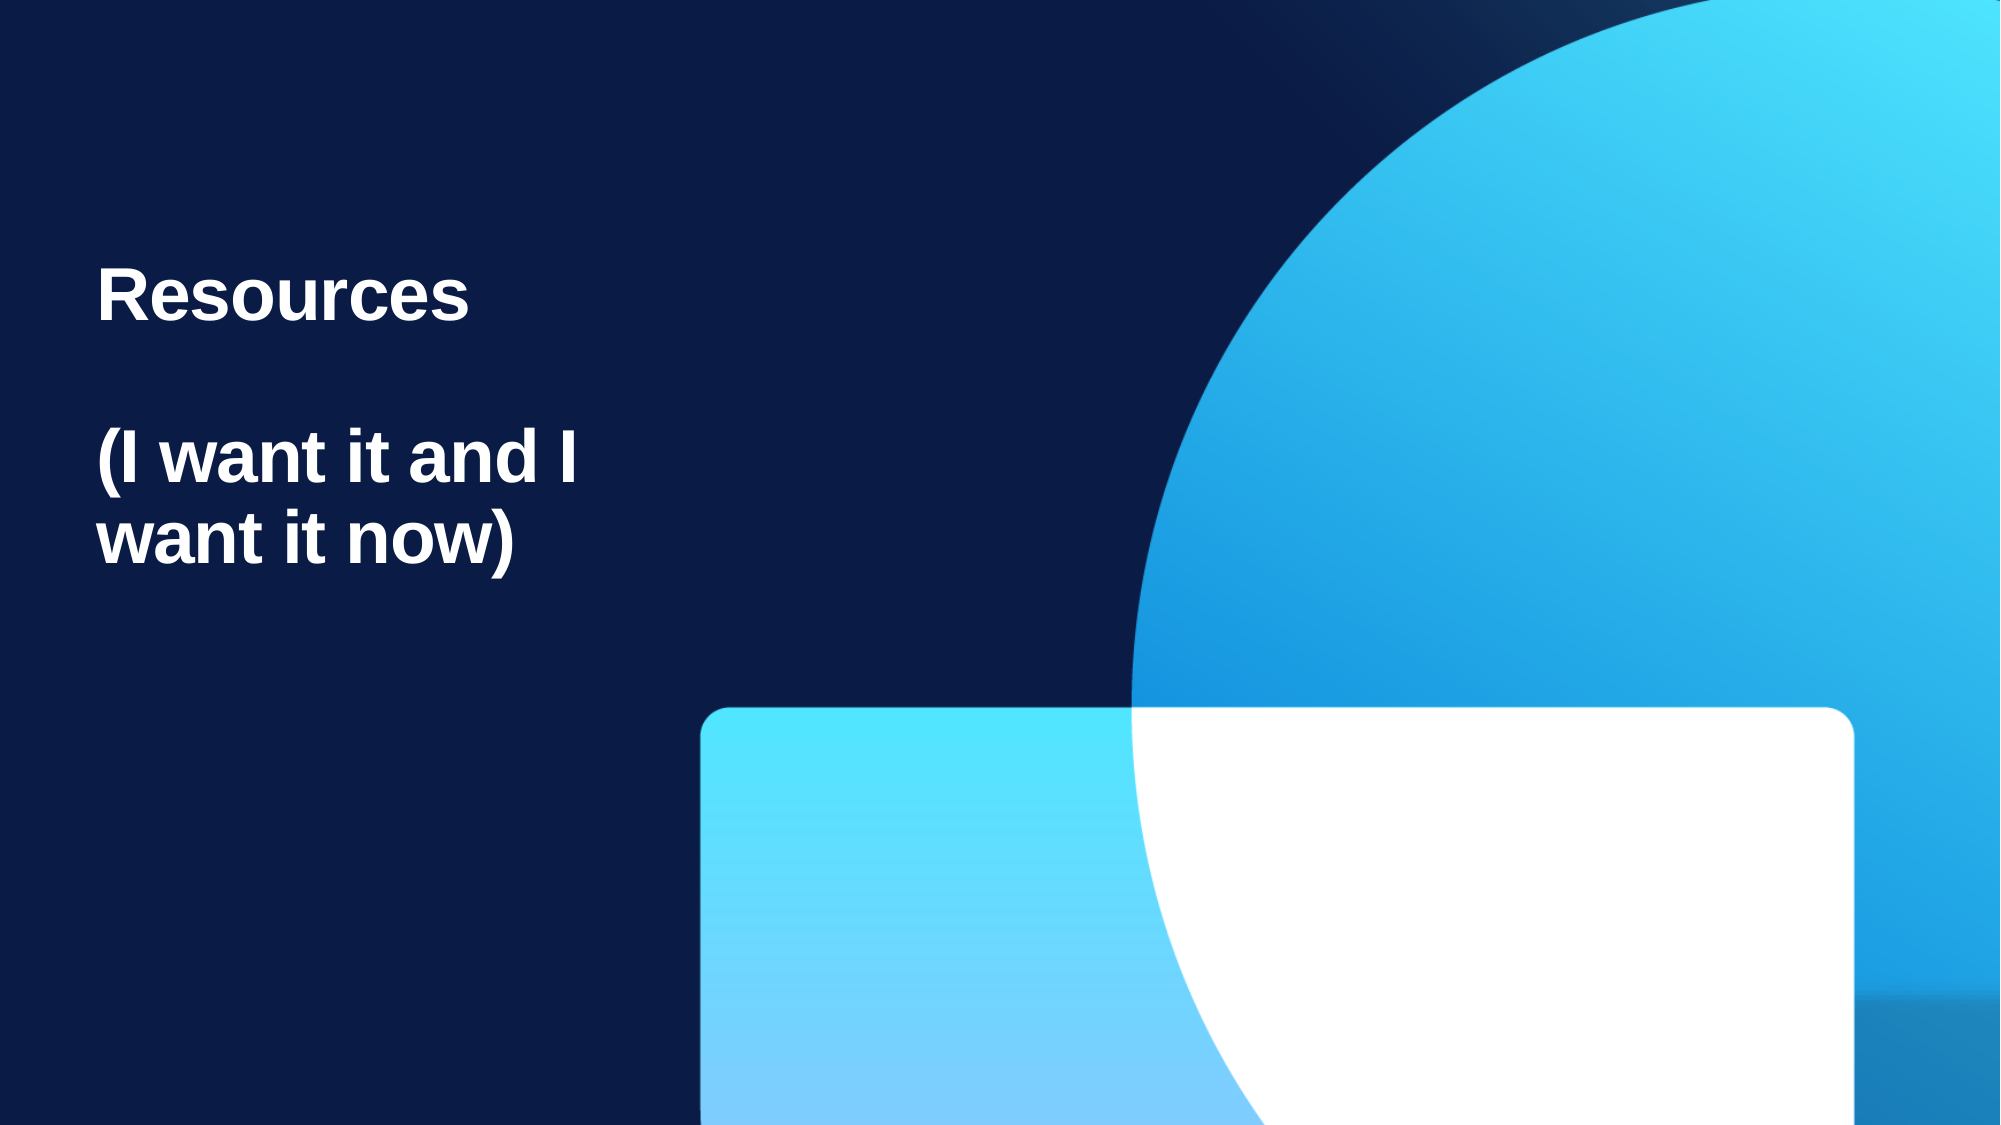

# Resources (I want it and I want it now)